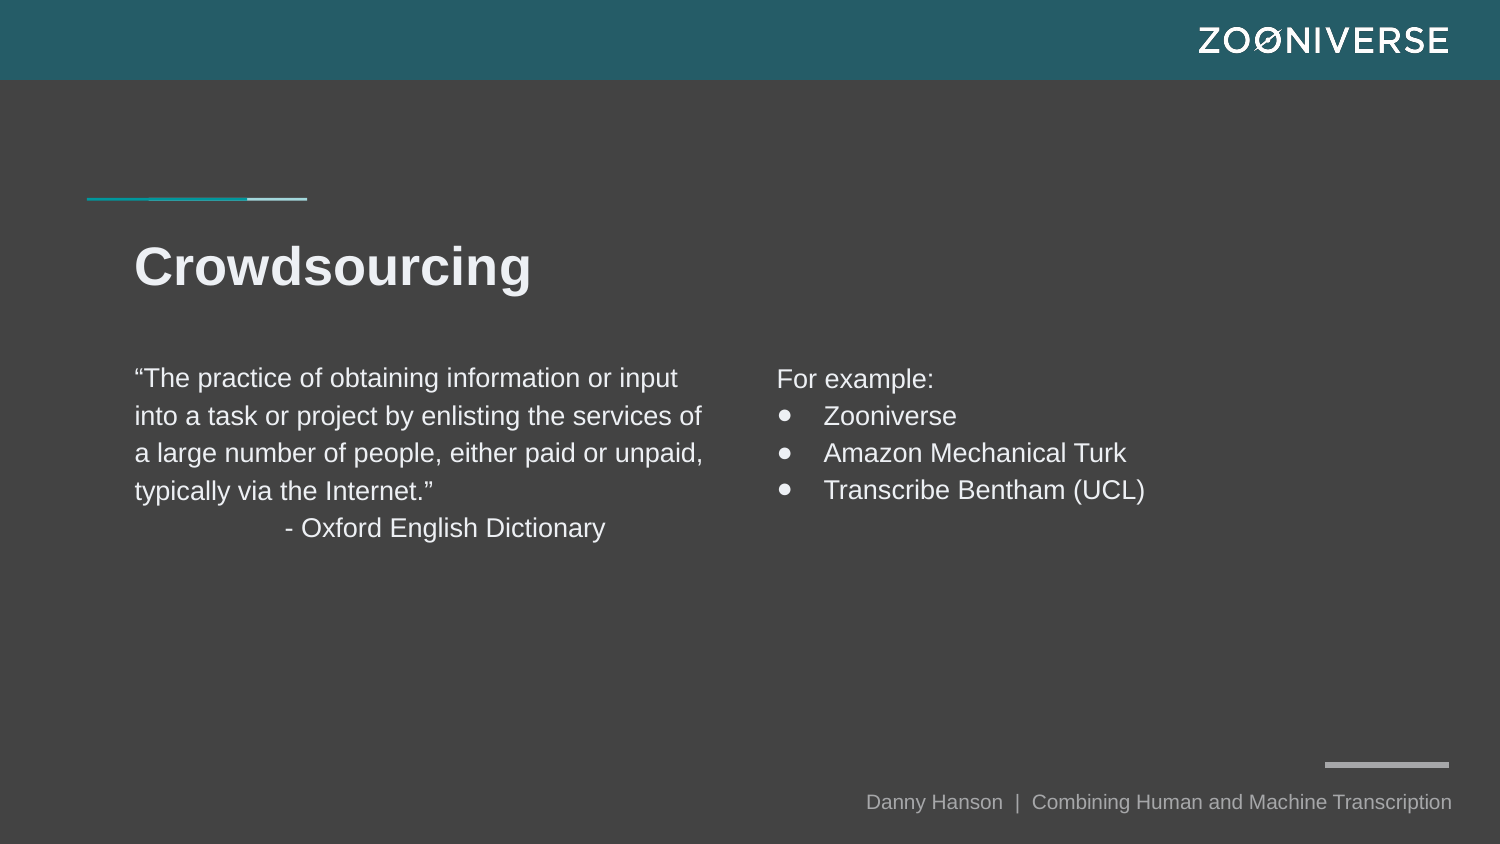

# Crowdsourcing
“The practice of obtaining information or input into a task or project by enlisting the services of a large number of people, either paid or unpaid, typically via the Internet.”
	- Oxford English Dictionary

For example:
Zooniverse
Amazon Mechanical Turk
Transcribe Bentham (UCL)